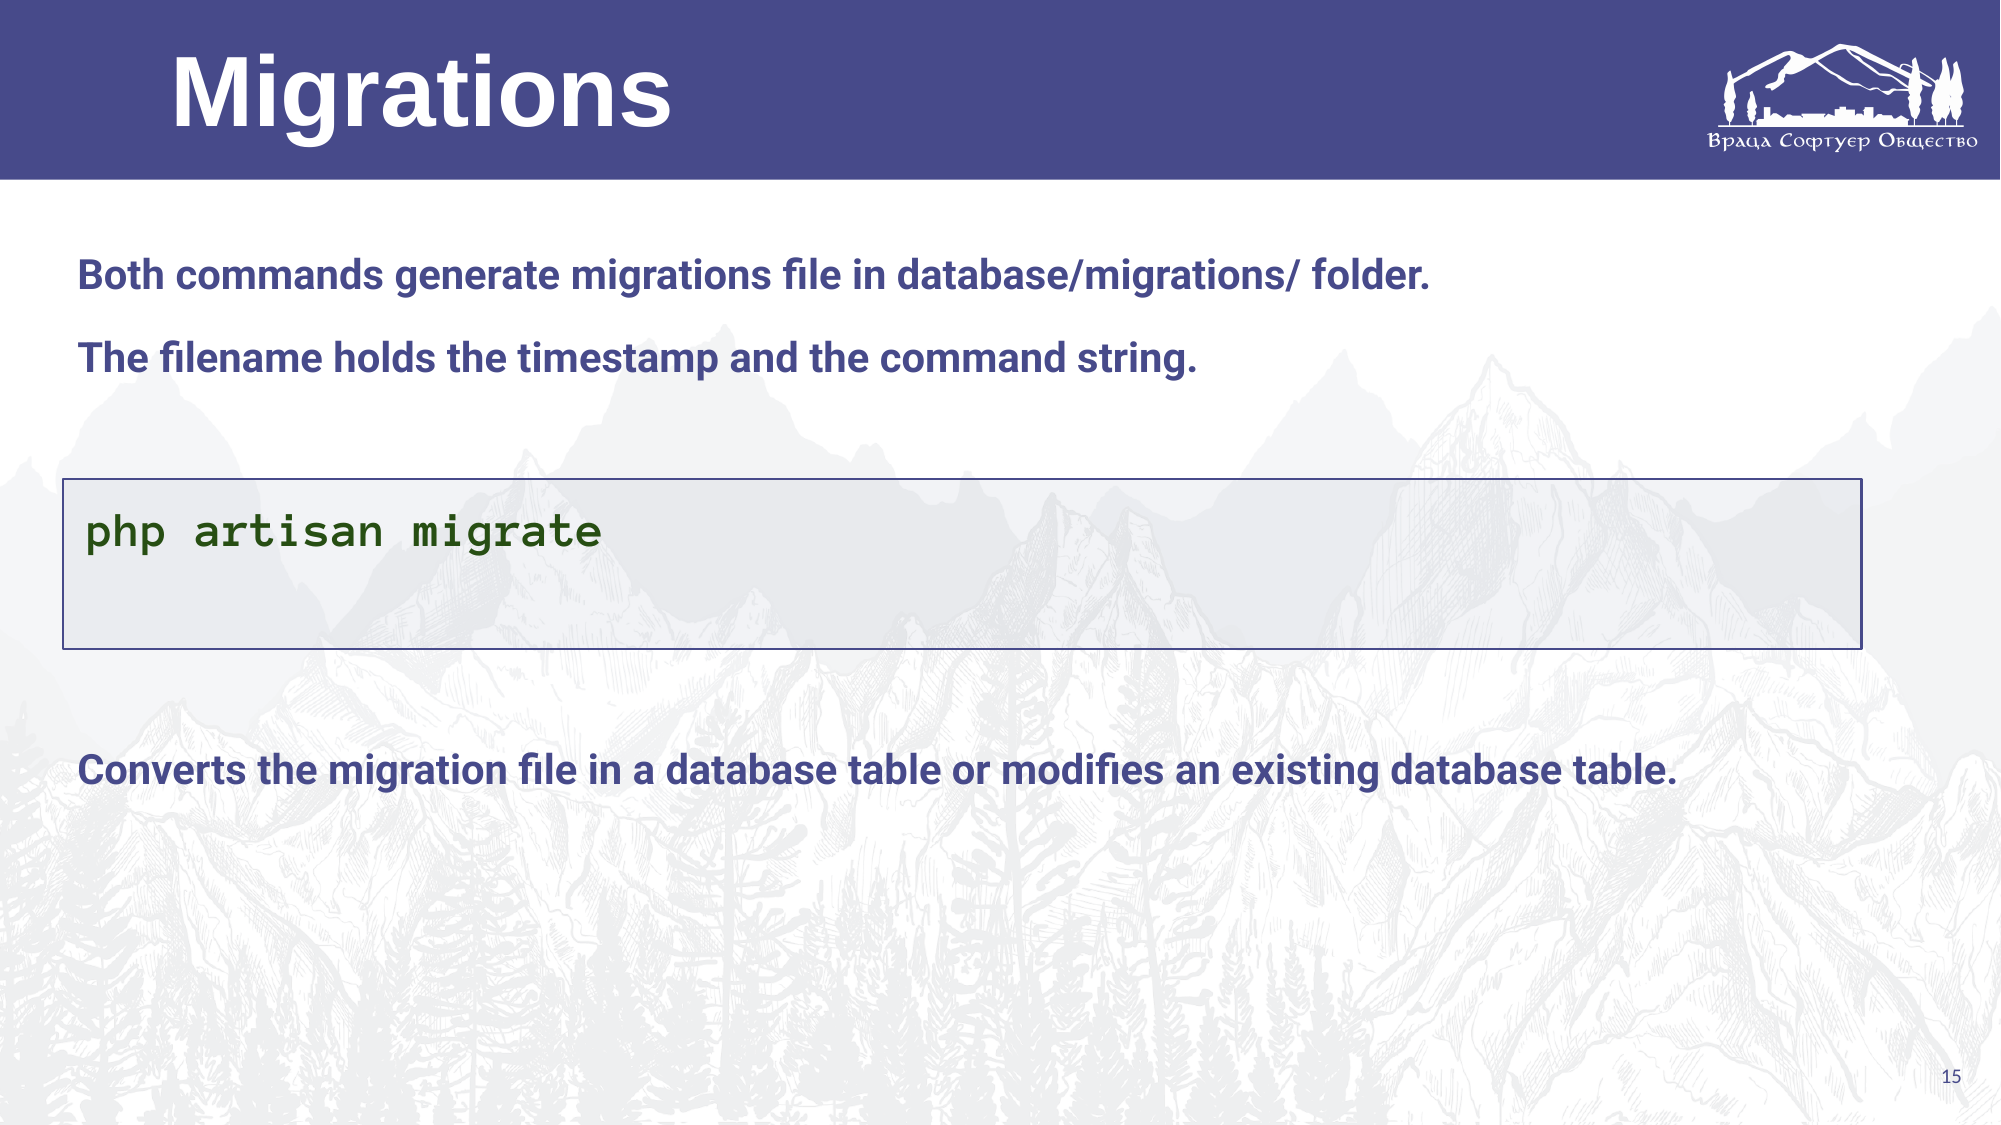

Migrations
Both commands generate migrations file in database/migrations/ folder.
The filename holds the timestamp and the command string.

Converts the migration file in a database table or modifies an existing database table.

php artisan migrate
15